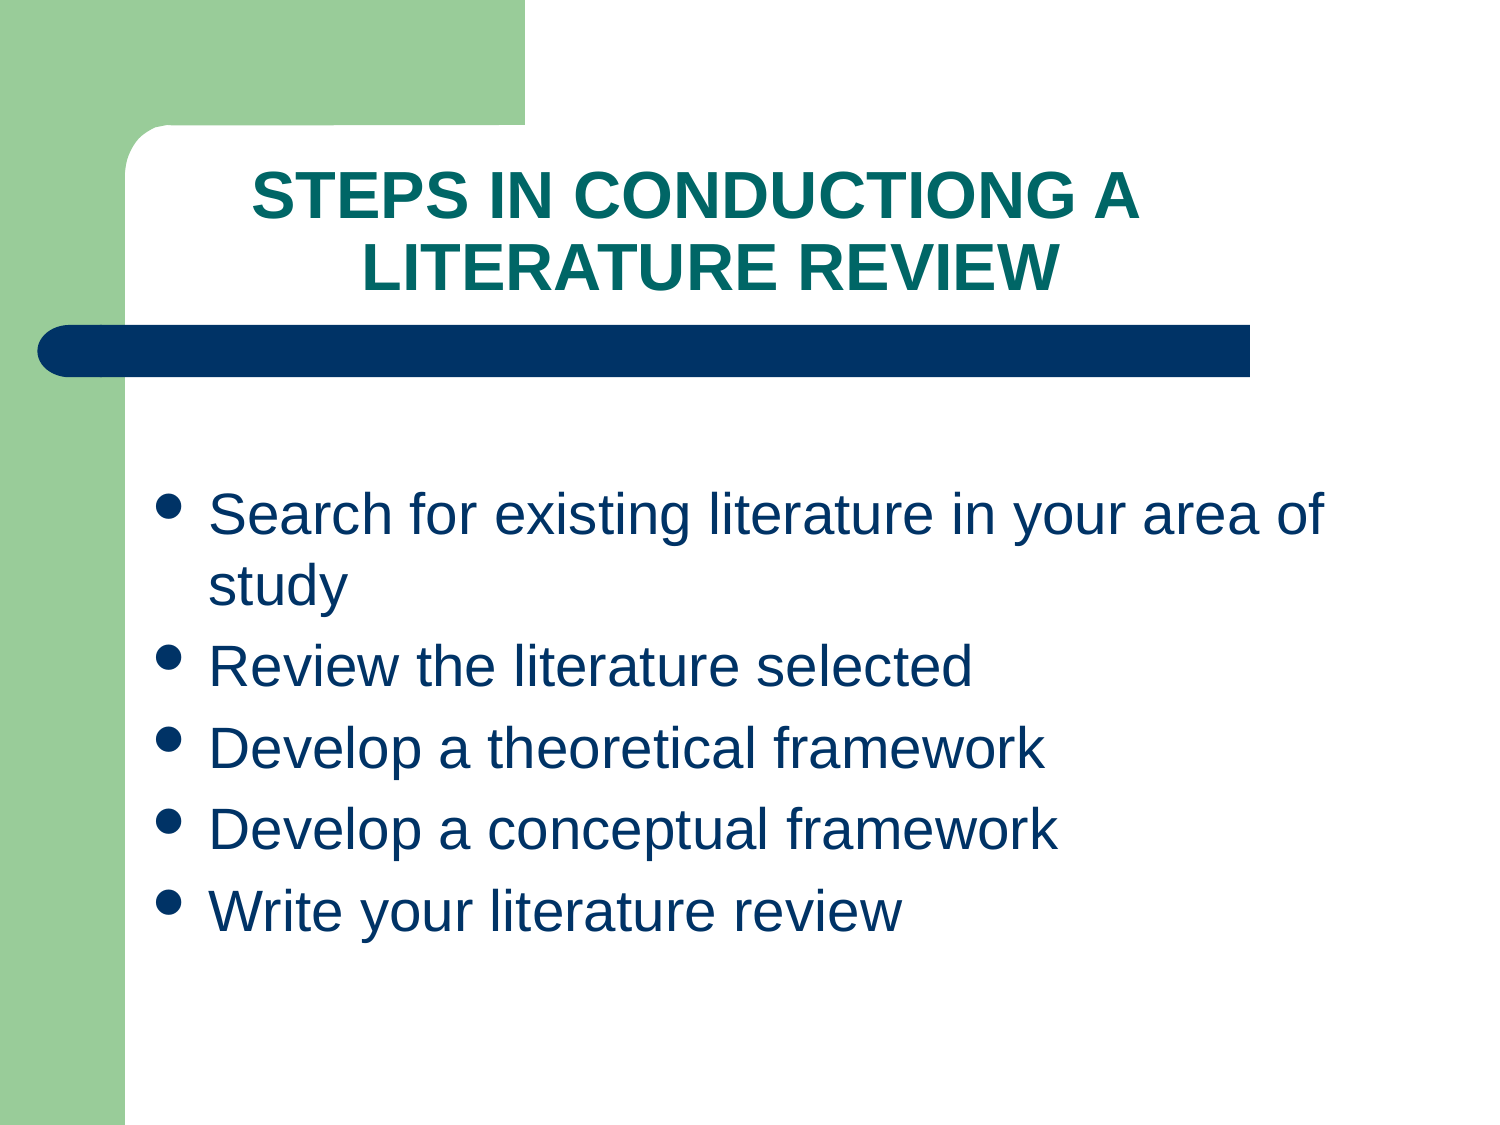

# STEPS IN CONDUCTIONG A LITERATURE REVIEW

Search for existing literature in your area of study
Review the literature selected
Develop a theoretical framework
Develop a conceptual framework
Write your literature review